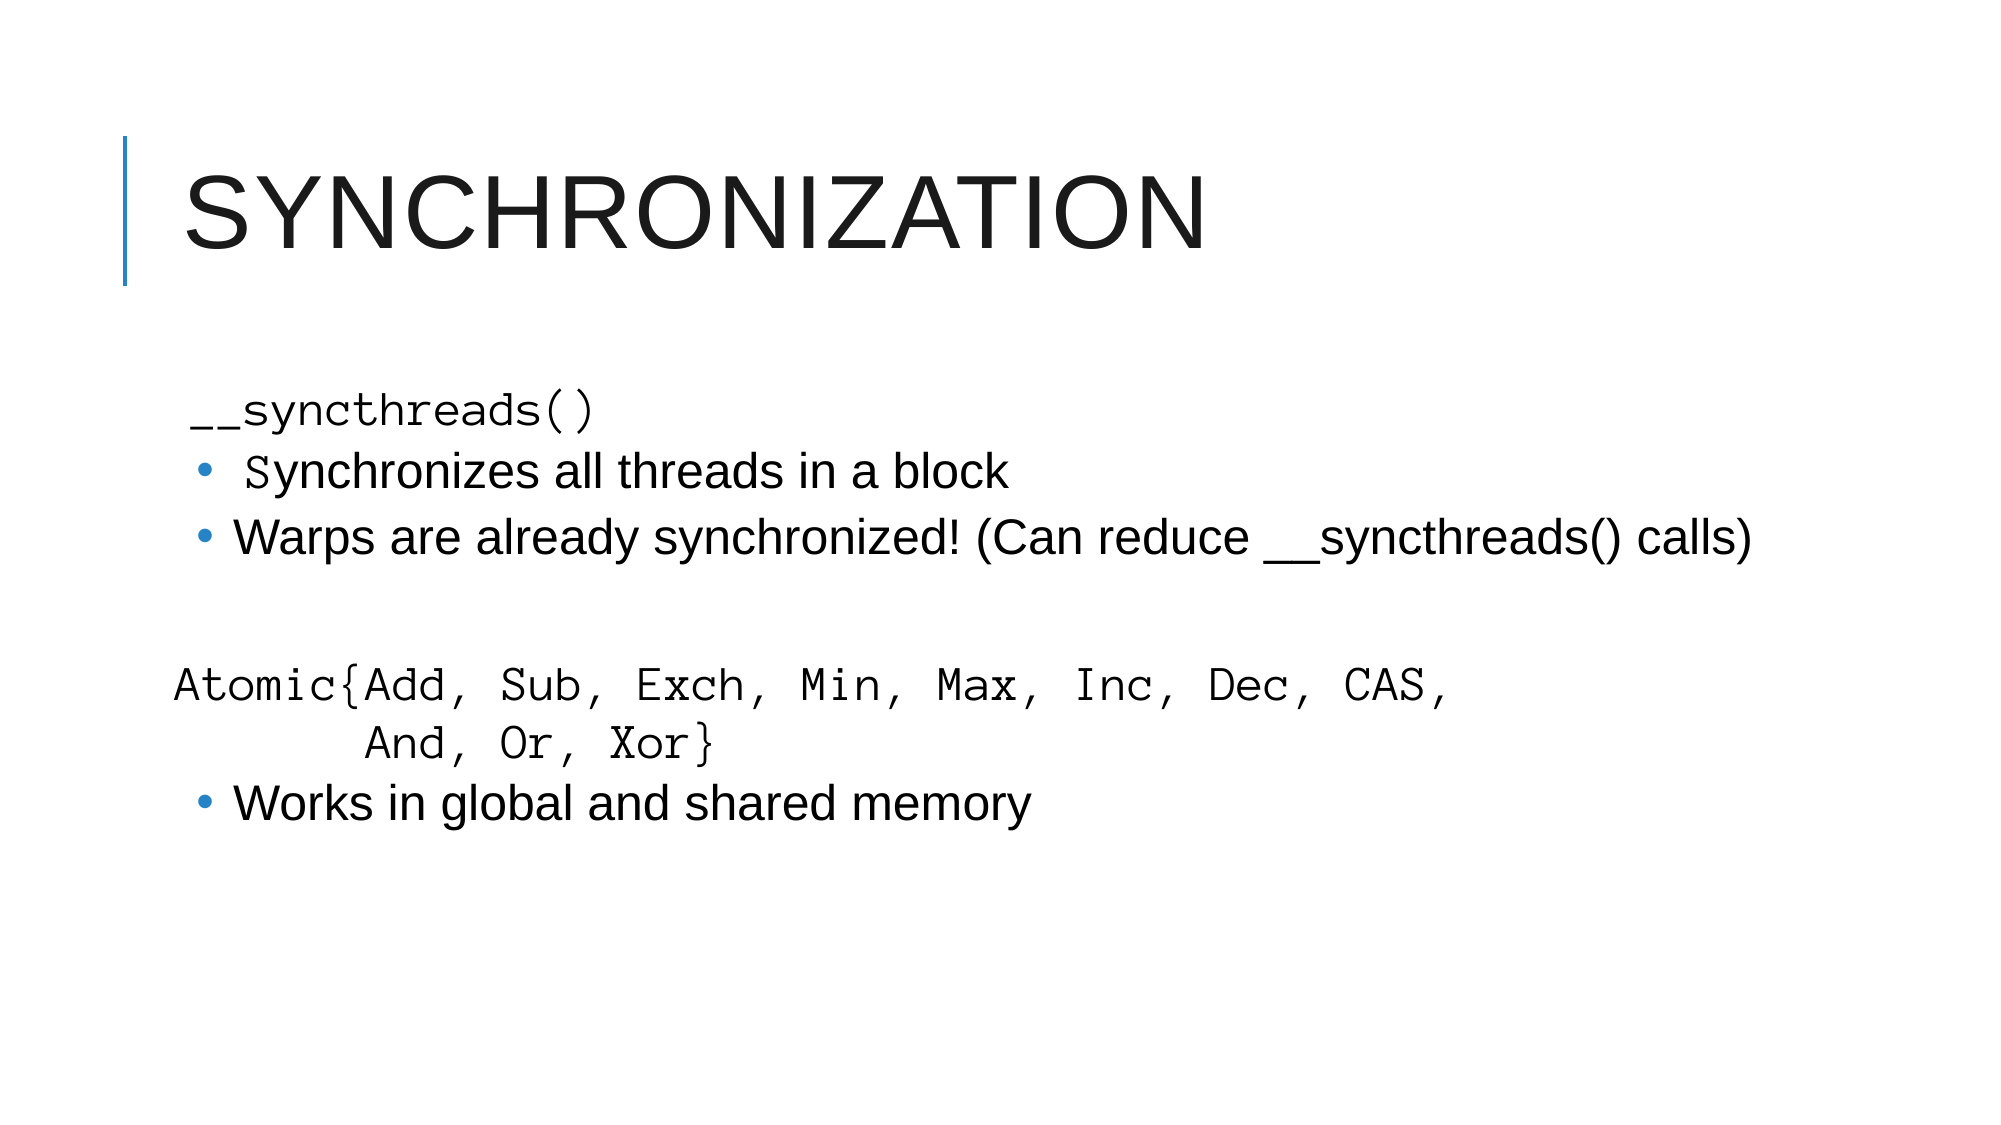

# Synchronization
__syncthreads()
 Synchronizes all threads in a block
 Warps are already synchronized! (Can reduce __syncthreads() calls)

Atomic{Add, Sub, Exch, Min, Max, Inc, Dec, CAS,
       And, Or, Xor}
 Works in global and shared memory